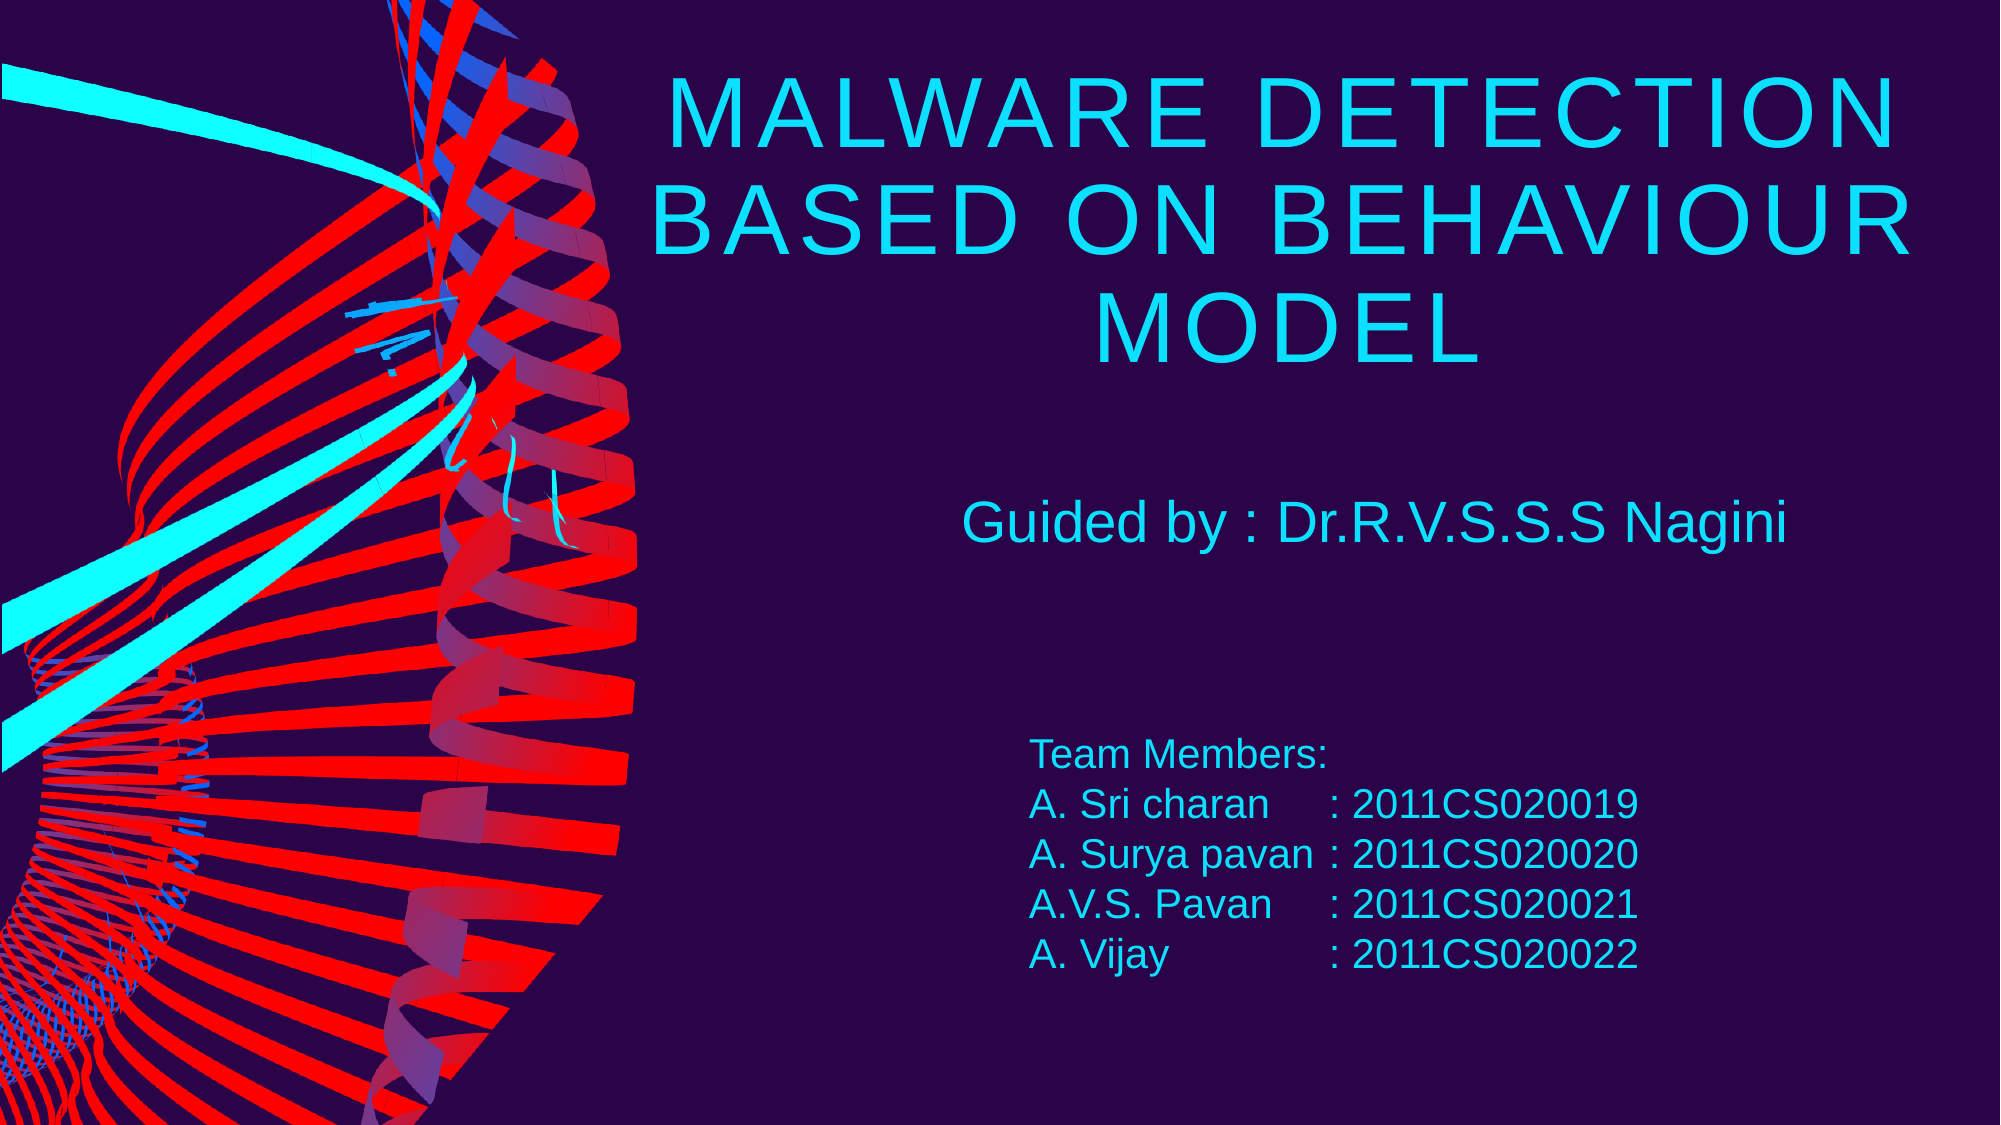

# Malware detection based on behaviour model
Guided by : Dr.R.V.S.S.S Nagini
Team Members:
A. Sri charan 	: 2011CS020019
A. Surya pavan 	: 2011CS020020
A.V.S. Pavan	: 2011CS020021
A. Vijay		: 2011CS020022